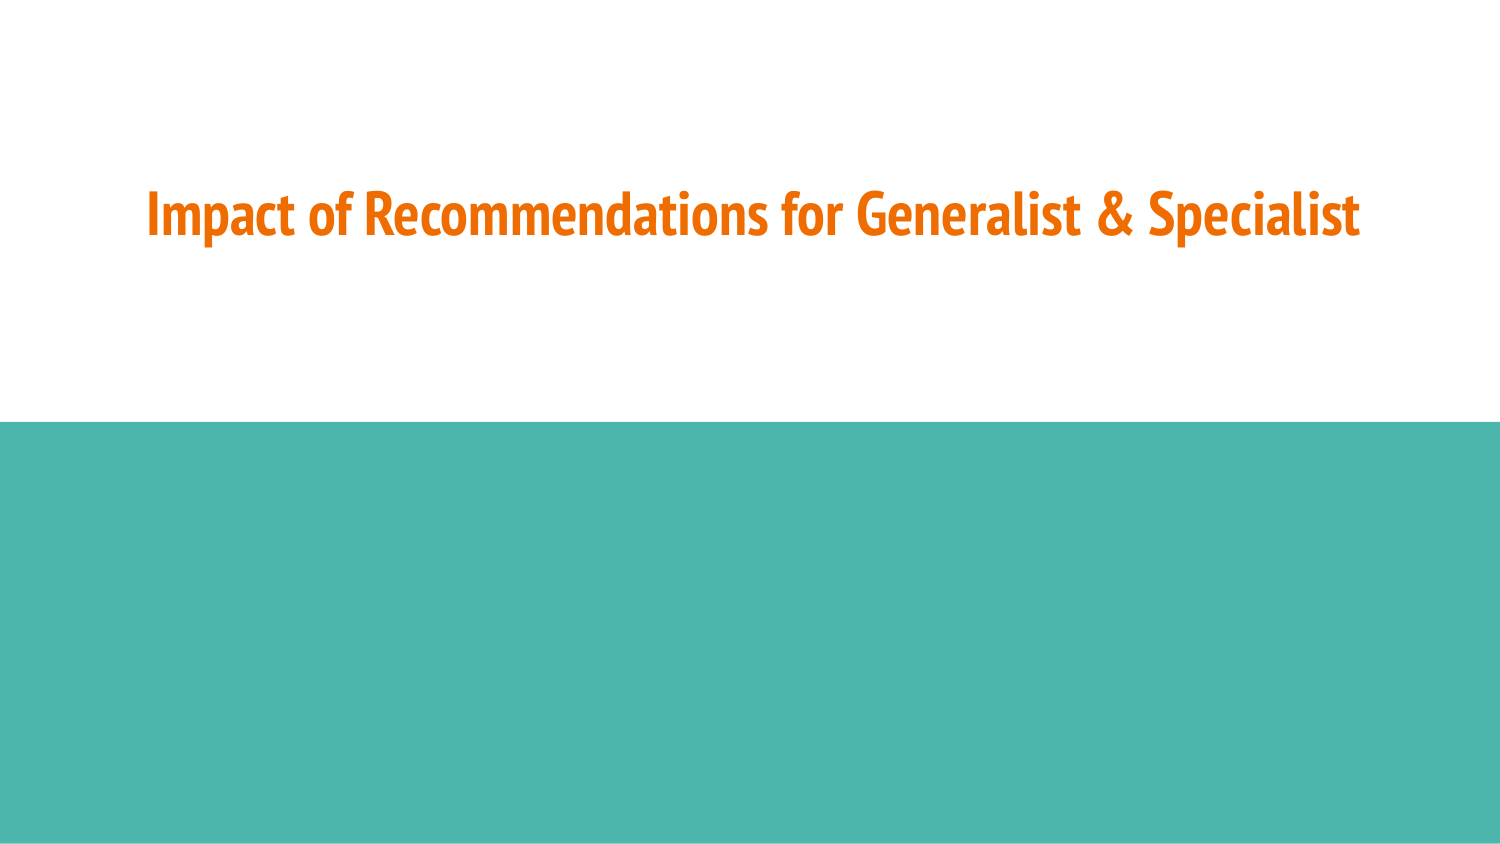

# Impact of Recommendations for Generalist & Specialist